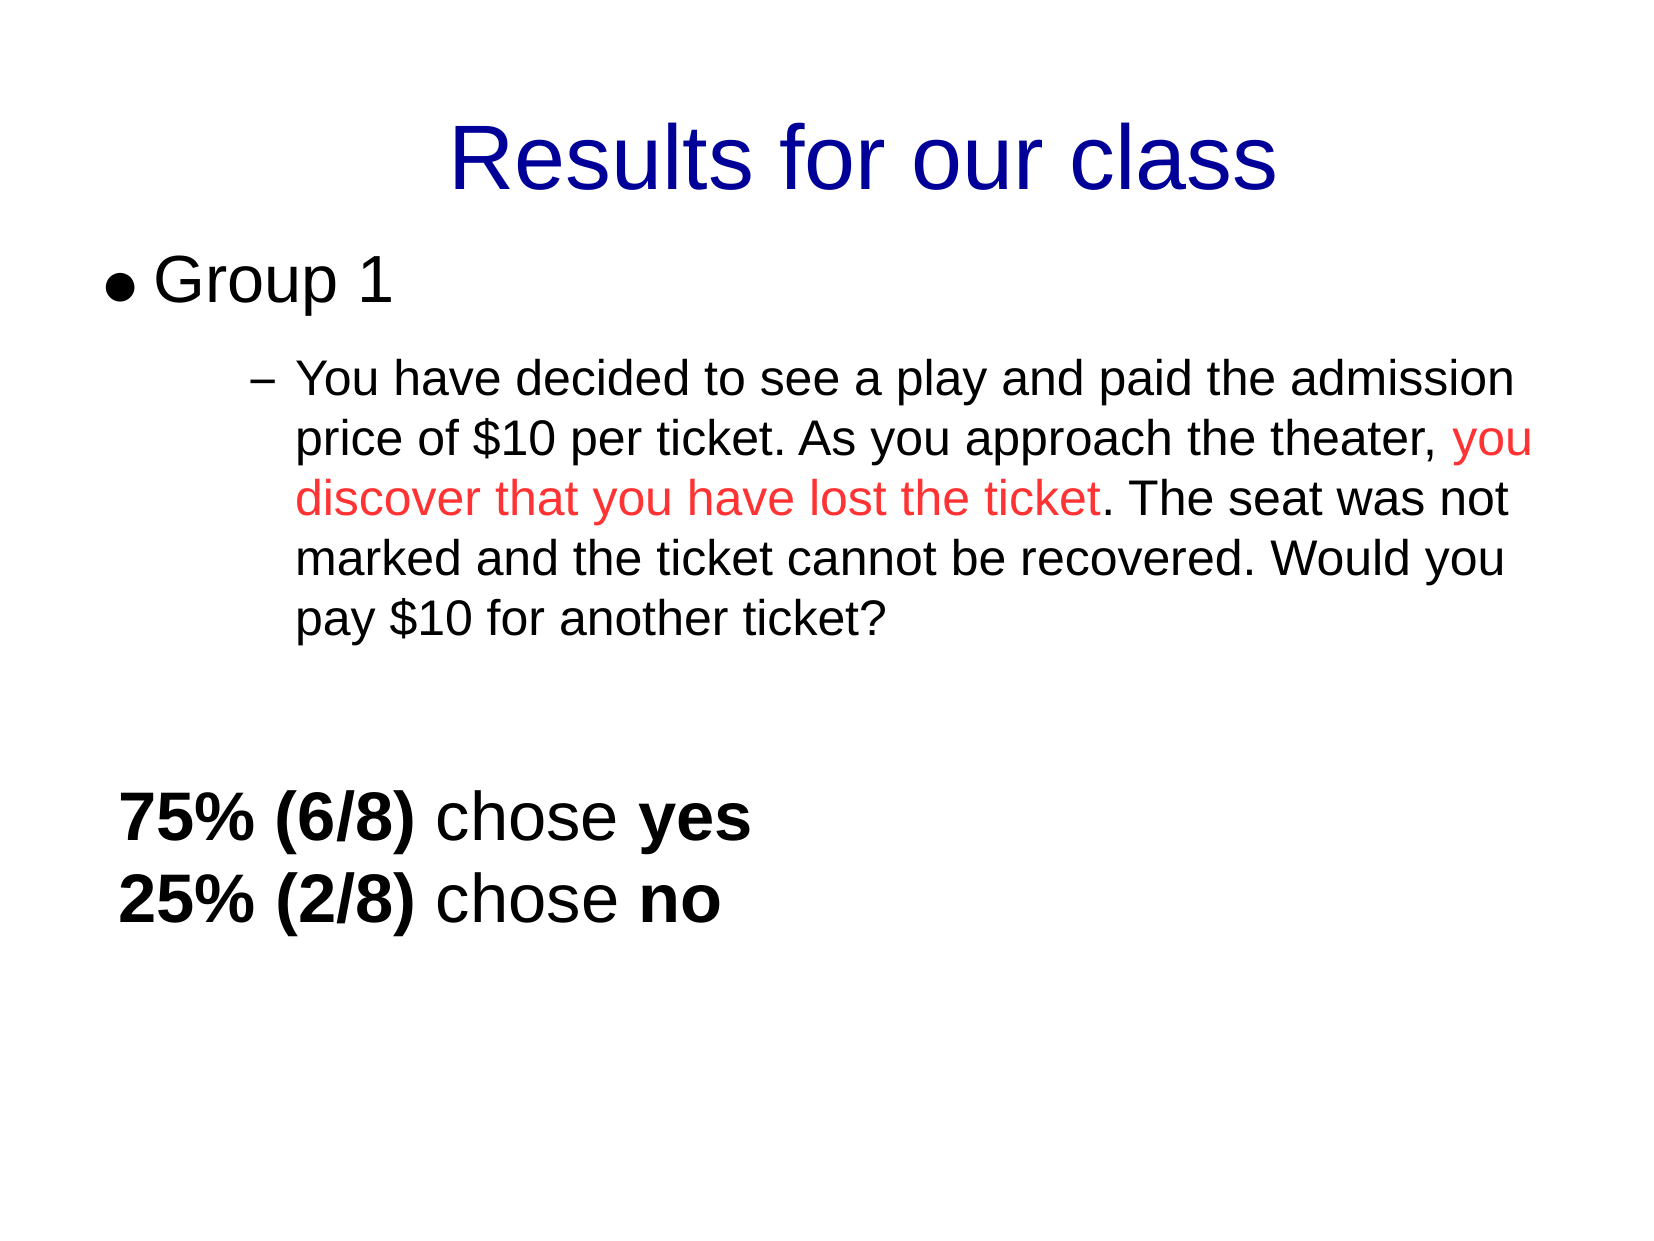

Results for our class
Group 1
You have decided to see a play and paid the admission price of $10 per ticket. As you approach the theater, you discover that you have lost the ticket. The seat was not marked and the ticket cannot be recovered. Would you pay $10 for another ticket?

75% (6/8) chose yes
25% (2/8) chose no